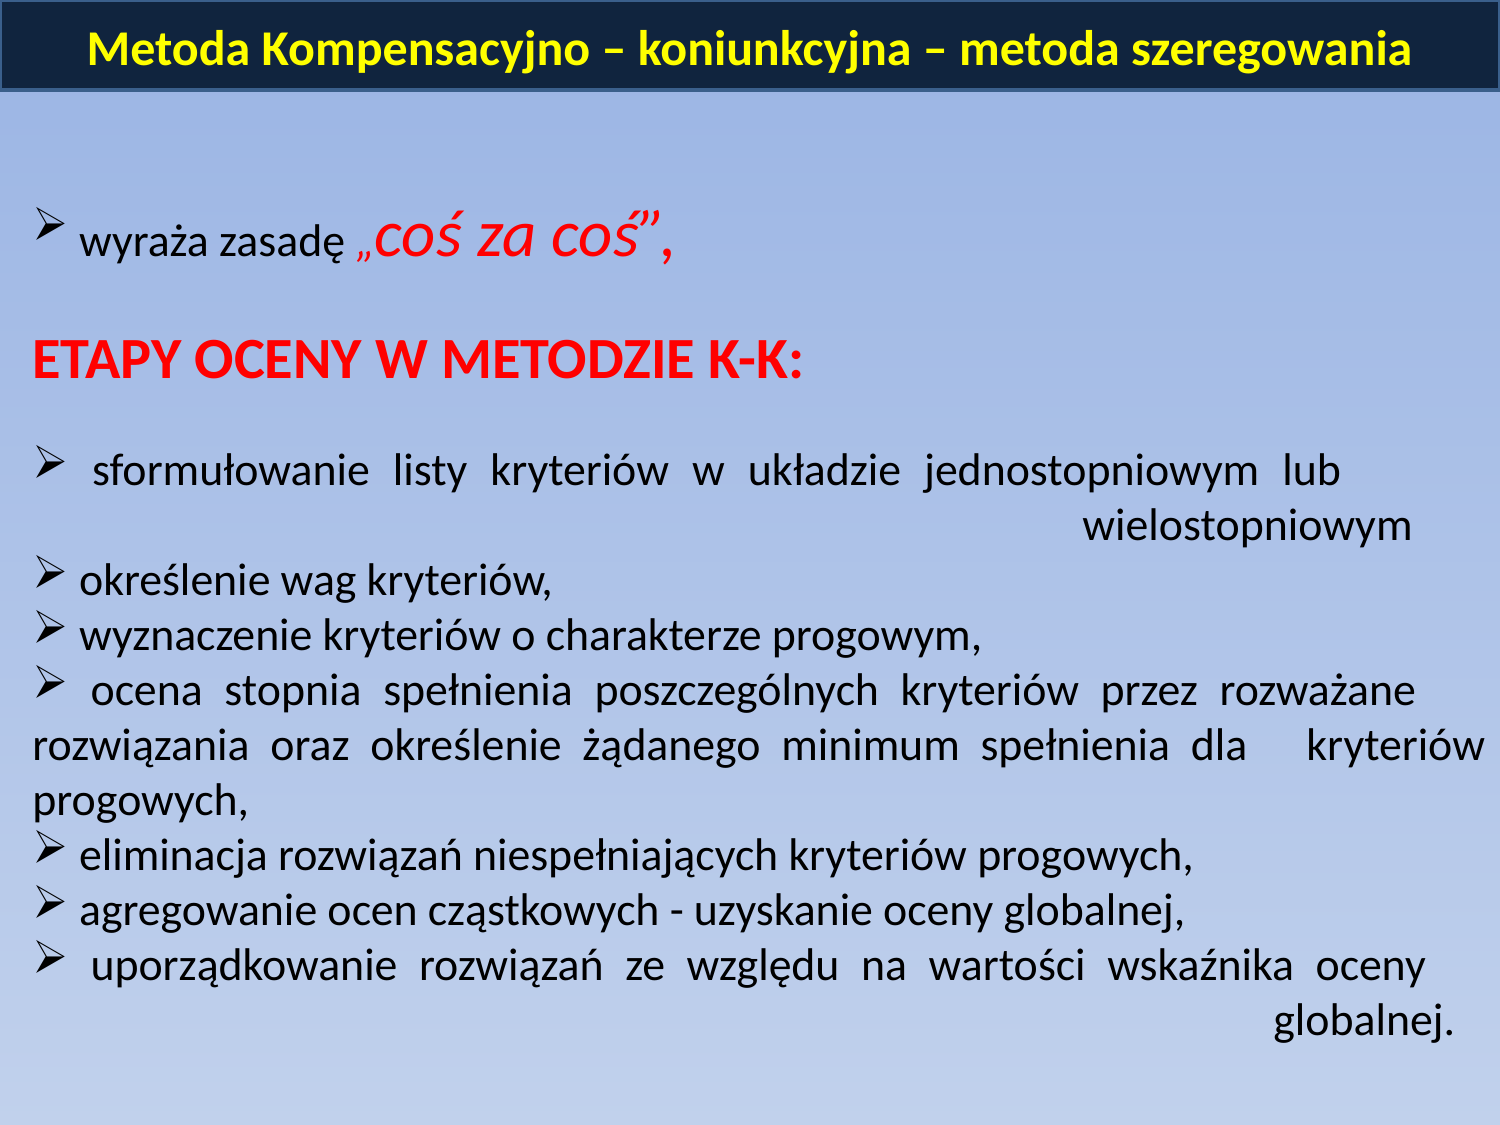

Metoda Kompensacyjno – koniunkcyjna – metoda szeregowania
 wyraża zasadę „coś za coś”,

ETAPY OCENY W METODZIE K-K:

 sformułowanie listy kryteriów w układzie jednostopniowym lub 								wielostopniowym
 określenie wag kryteriów,
 wyznaczenie kryteriów o charakterze progowym,
 ocena stopnia spełnienia poszczególnych kryteriów przez rozważane  	rozwiązania oraz określenie żądanego minimum spełnienia dla 	kryteriów progowych,
 eliminacja rozwiązań niespełniających kryteriów progowych,
 agregowanie ocen cząstkowych - uzyskanie oceny globalnej,
 uporządkowanie rozwiązań ze względu na wartości wskaźnika oceny 									    globalnej.